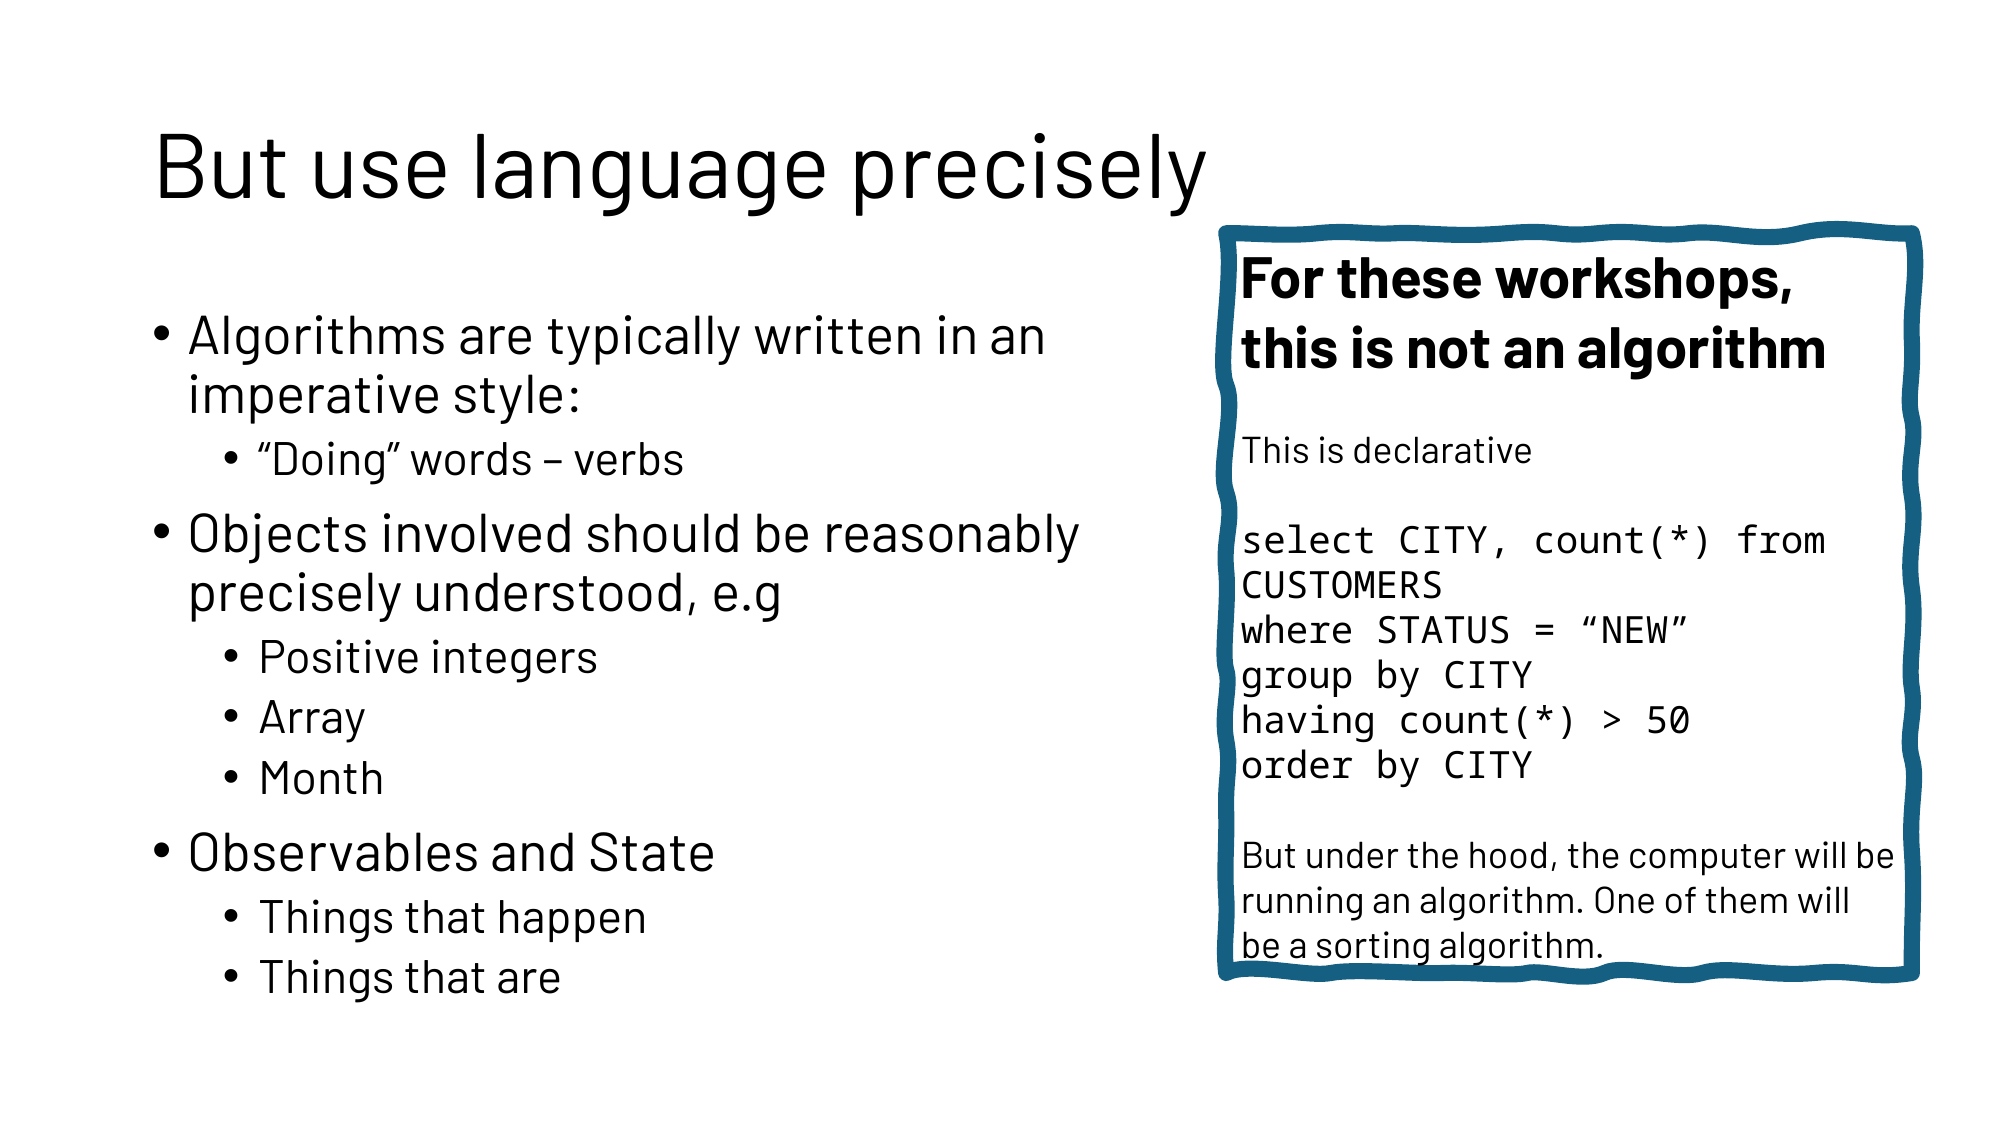

# But use language precisely
For these workshops, this is not an algorithm

This is declarative

select CITY, count(*) from
CUSTOMERS
where STATUS = “NEW”
group by CITY
having count(*) > 50
order by CITY

But under the hood, the computer will be running an algorithm. One of them will be a sorting algorithm.
Algorithms are typically written in an imperative style:
“Doing” words – verbs
Objects involved should be reasonably precisely understood, e.g
Positive integers
Array
Month
Observables and State
Things that happen
Things that are